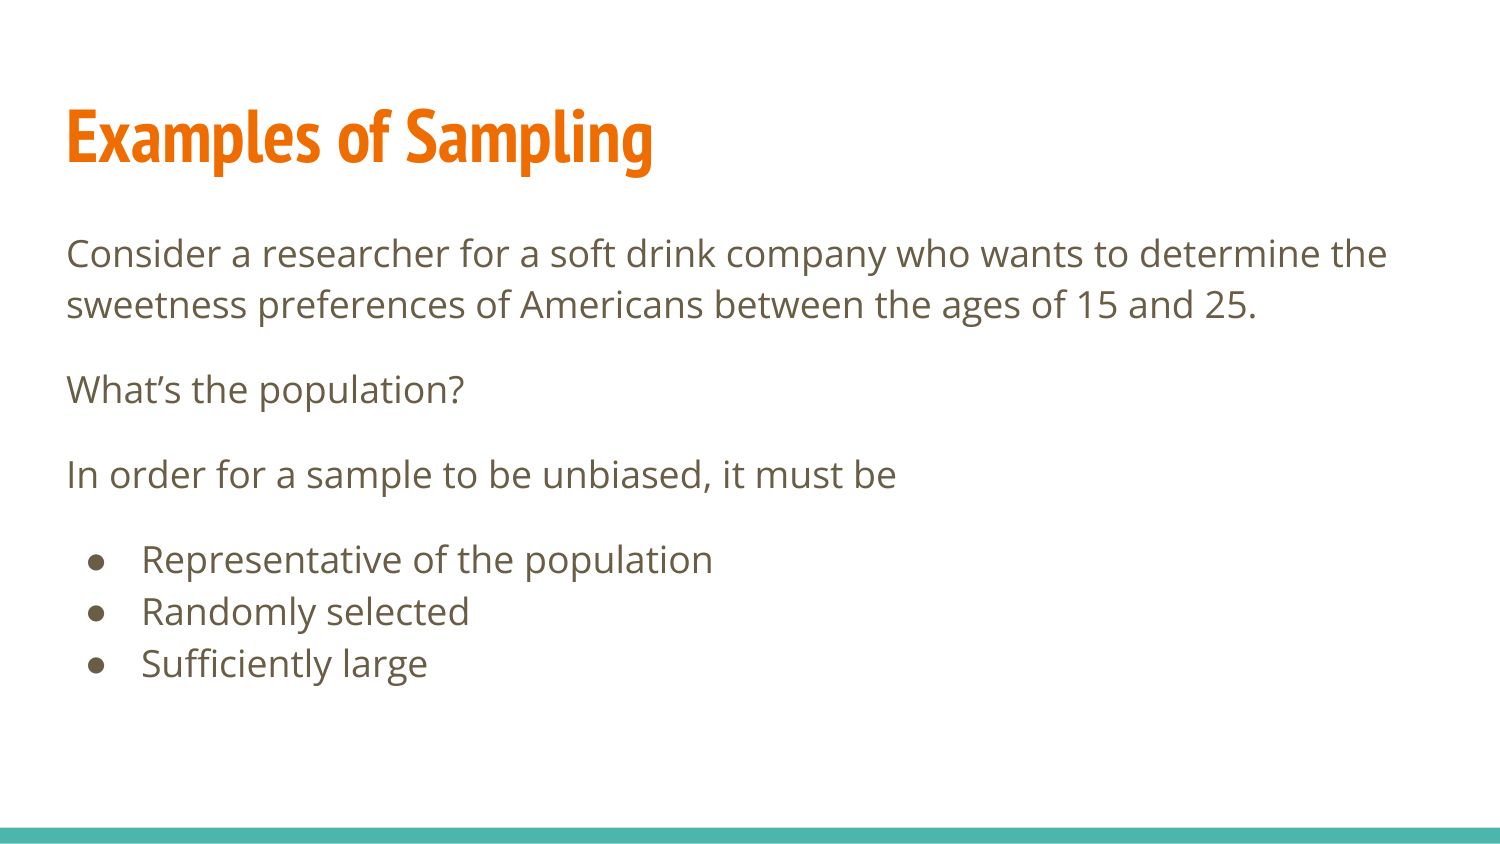

# Examples of Sampling
Consider a researcher for a soft drink company who wants to determine the sweetness preferences of Americans between the ages of 15 and 25.
What’s the population?
In order for a sample to be unbiased, it must be
Representative of the population
Randomly selected
Sufficiently large